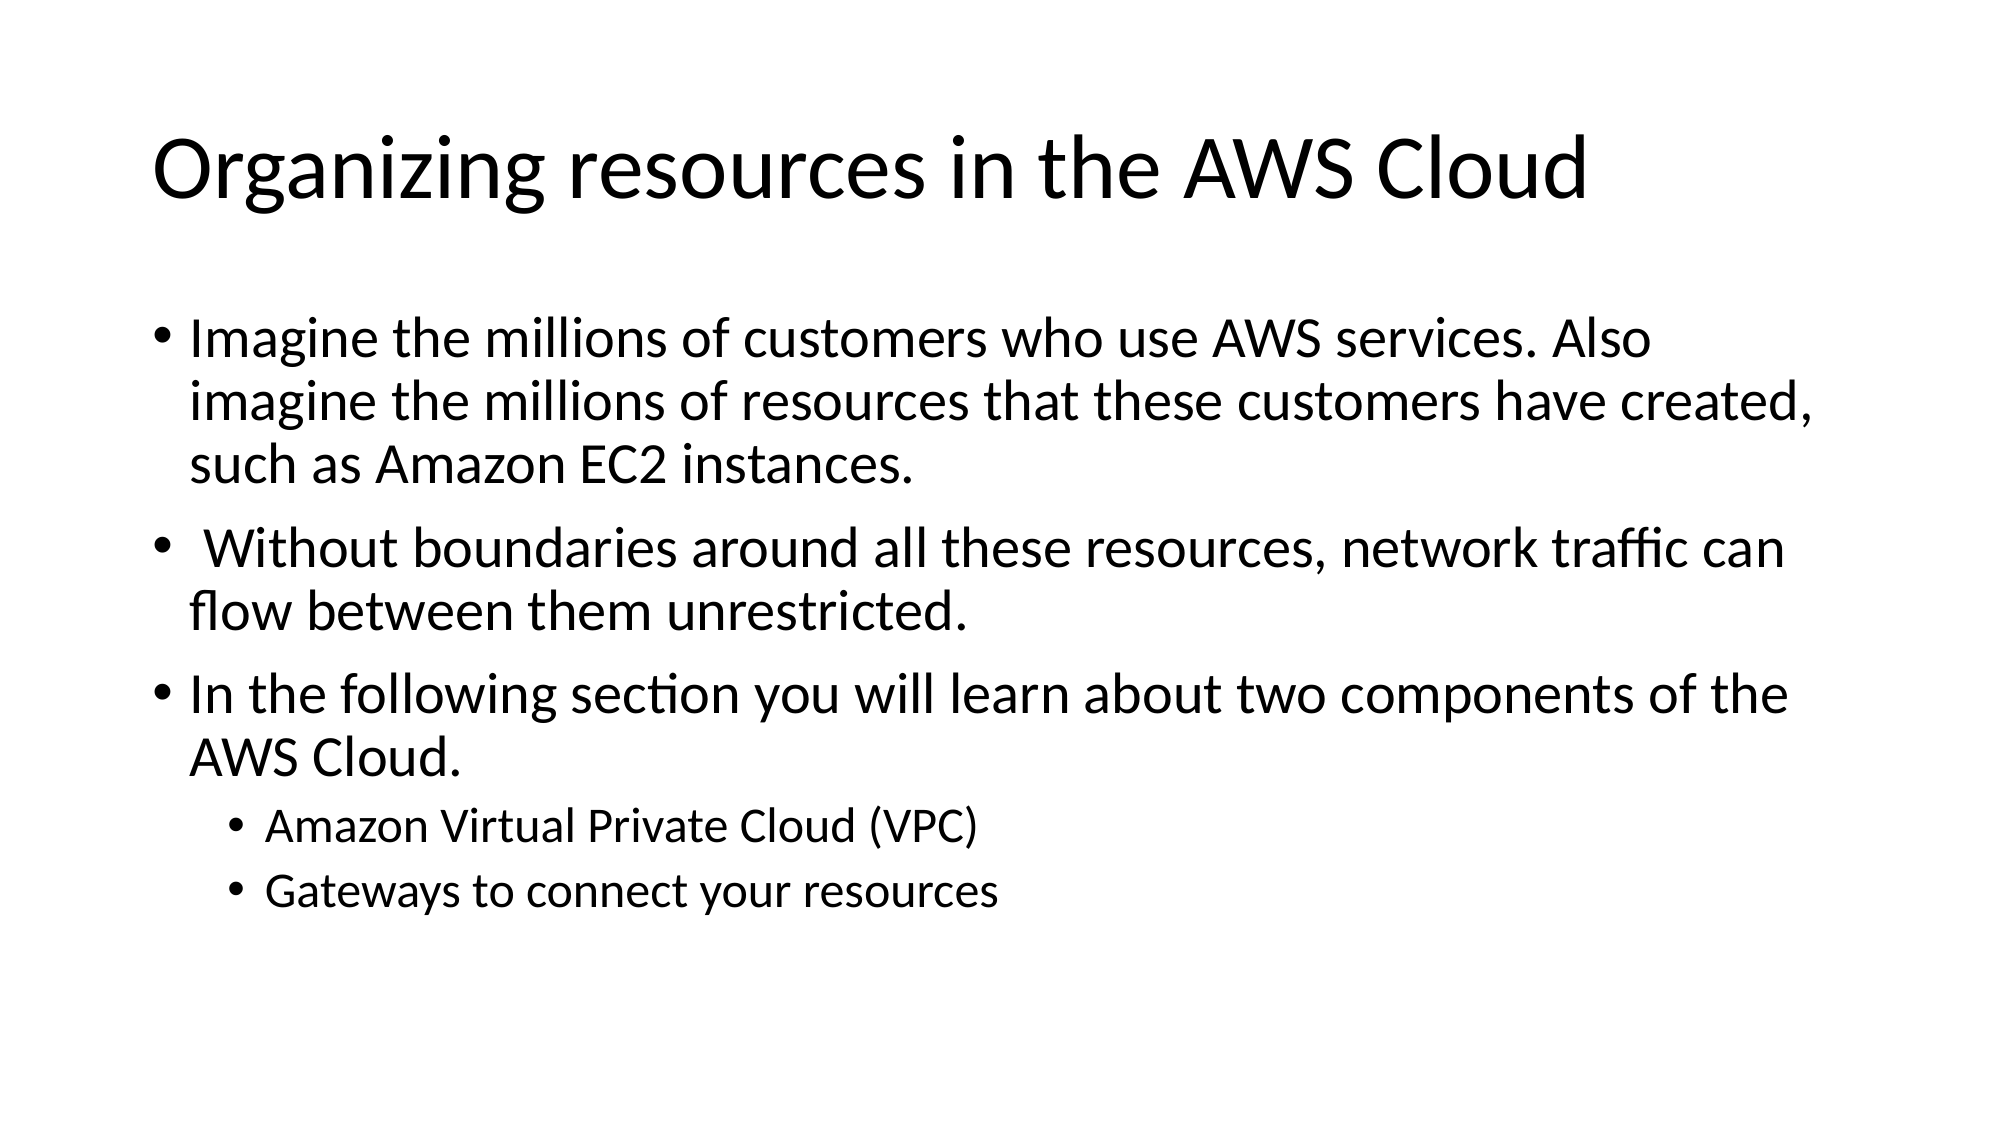

# Organizing resources in the AWS Cloud
Imagine the millions of customers who use AWS services. Also imagine the millions of resources that these customers have created, such as Amazon EC2 instances.
 Without boundaries around all these resources, network traffic can flow between them unrestricted.
In the following section you will learn about two components of the AWS Cloud.
Amazon Virtual Private Cloud (VPC)
Gateways to connect your resources